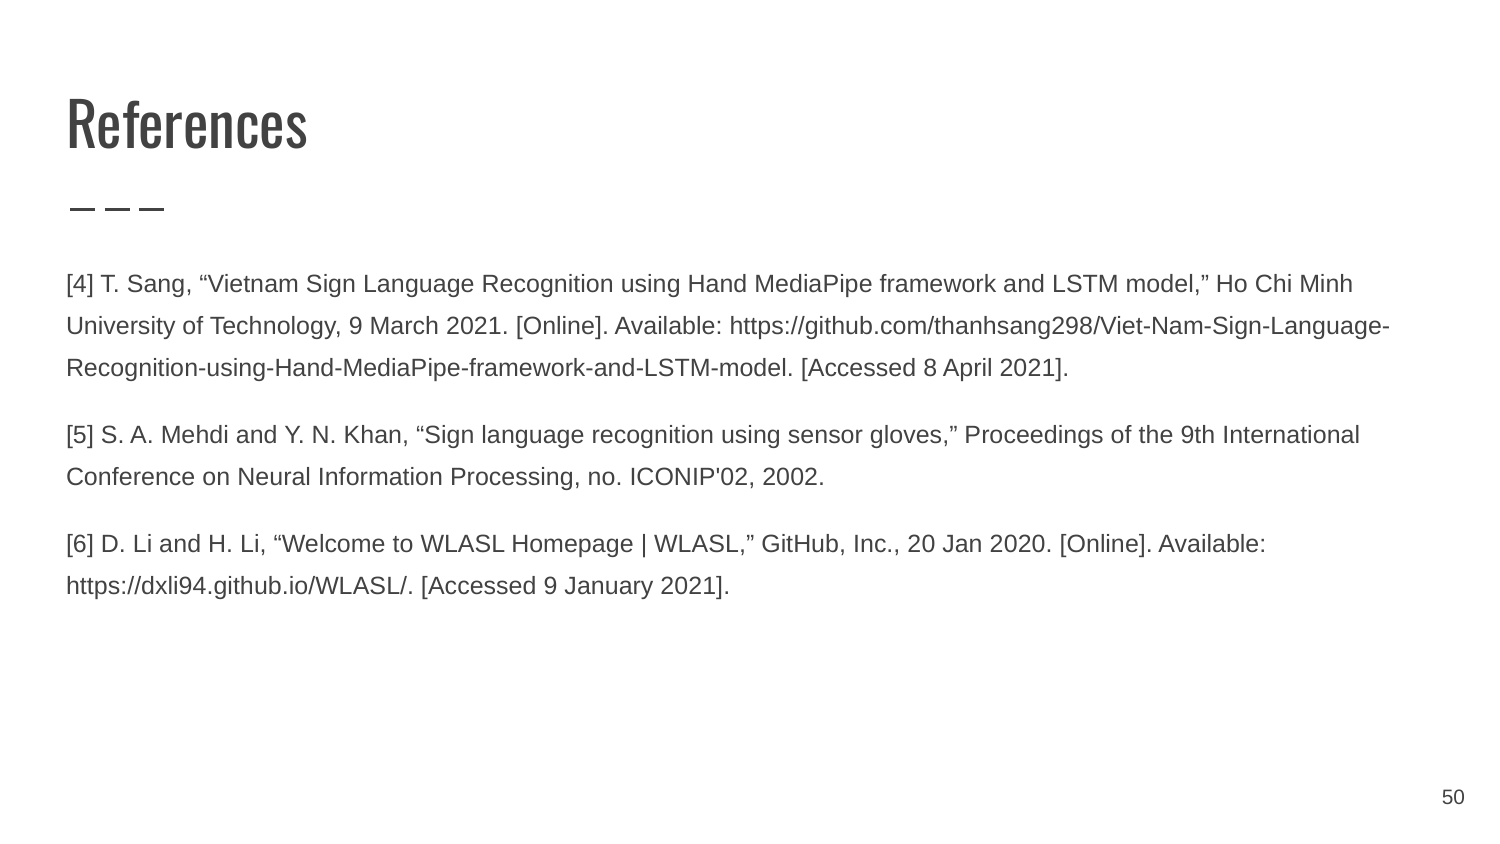

# References
[4] T. Sang, “Vietnam Sign Language Recognition using Hand MediaPipe framework and LSTM model,” Ho Chi Minh University of Technology, 9 March 2021. [Online]. Available: https://github.com/thanhsang298/Viet-Nam-Sign-Language-Recognition-using-Hand-MediaPipe-framework-and-LSTM-model. [Accessed 8 April 2021].
[5] S. A. Mehdi and Y. N. Khan, “Sign language recognition using sensor gloves,” Proceedings of the 9th International Conference on Neural Information Processing, no. ICONIP'02, 2002.
[6] D. Li and H. Li, “Welcome to WLASL Homepage | WLASL,” GitHub, Inc., 20 Jan 2020. [Online]. Available: https://dxli94.github.io/WLASL/. [Accessed 9 January 2021].
50